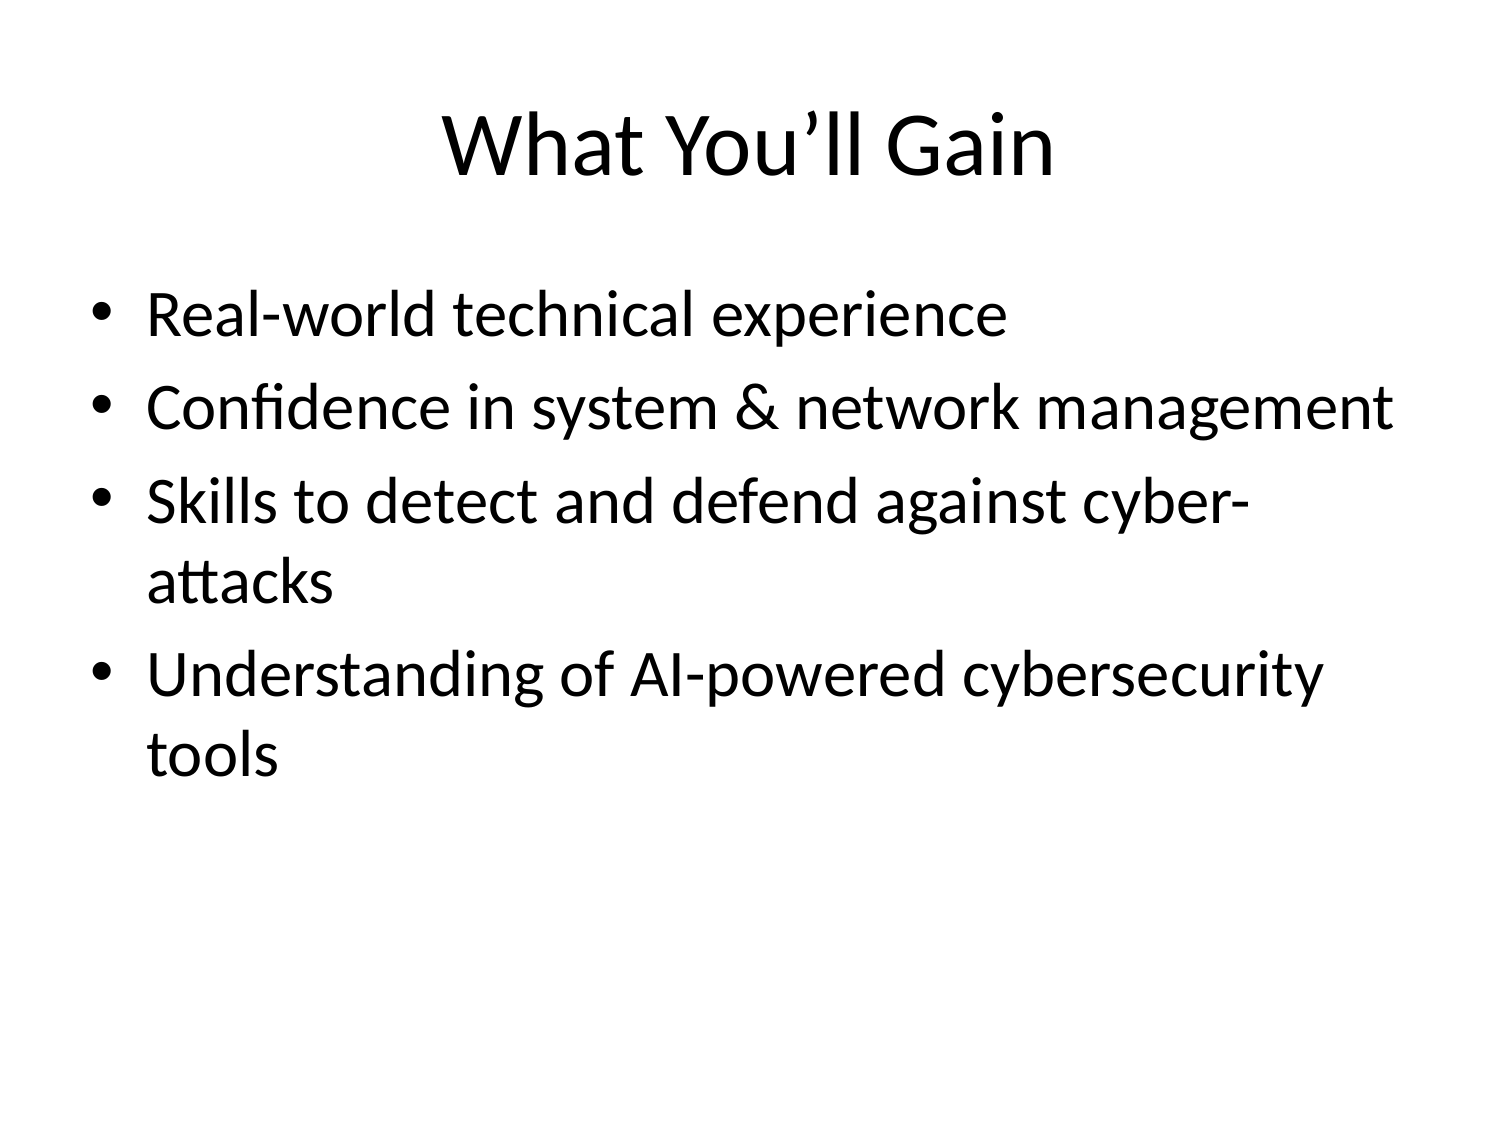

# What You’ll Gain
Real-world technical experience
Confidence in system & network management
Skills to detect and defend against cyber-attacks
Understanding of AI-powered cybersecurity tools